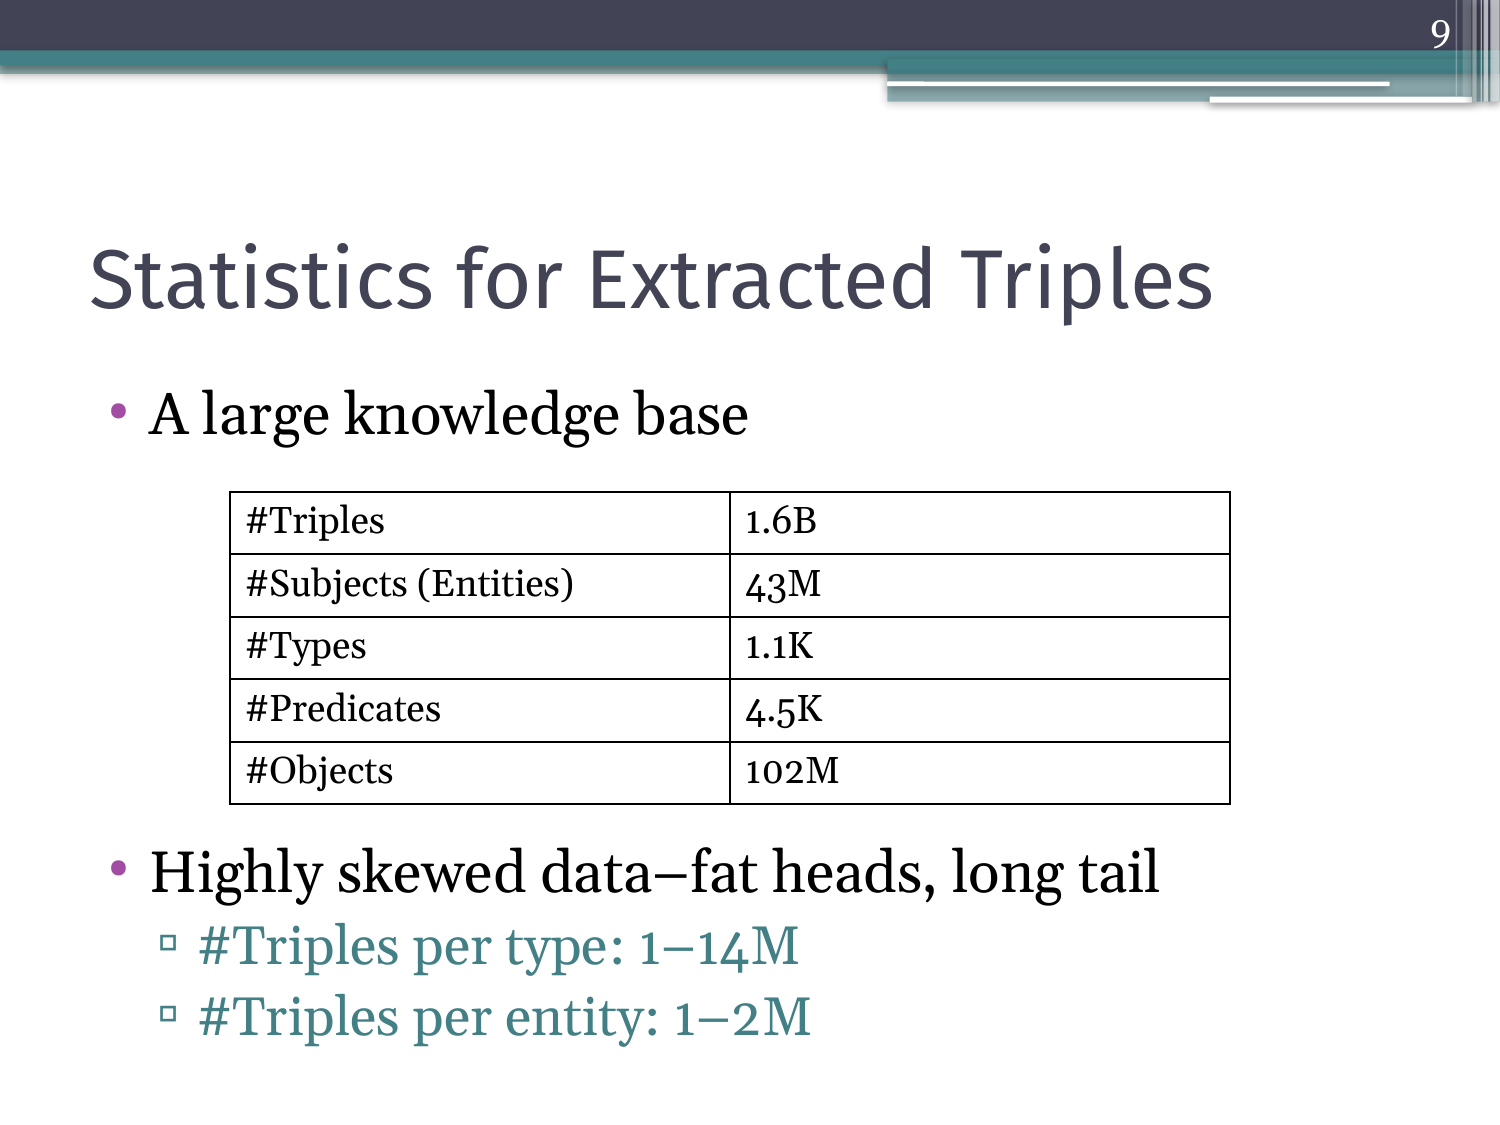

9
# Statistics for Extracted Triples
A large knowledge base

Highly skewed data–fat heads, long tail
#Triples per type: 1–14M
#Triples per entity: 1–2M

| #Triples | 1.6B |
| --- | --- |
| #Subjects (Entities) | 43M |
| #Types | 1.1K |
| #Predicates | 4.5K |
| #Objects | 102M |